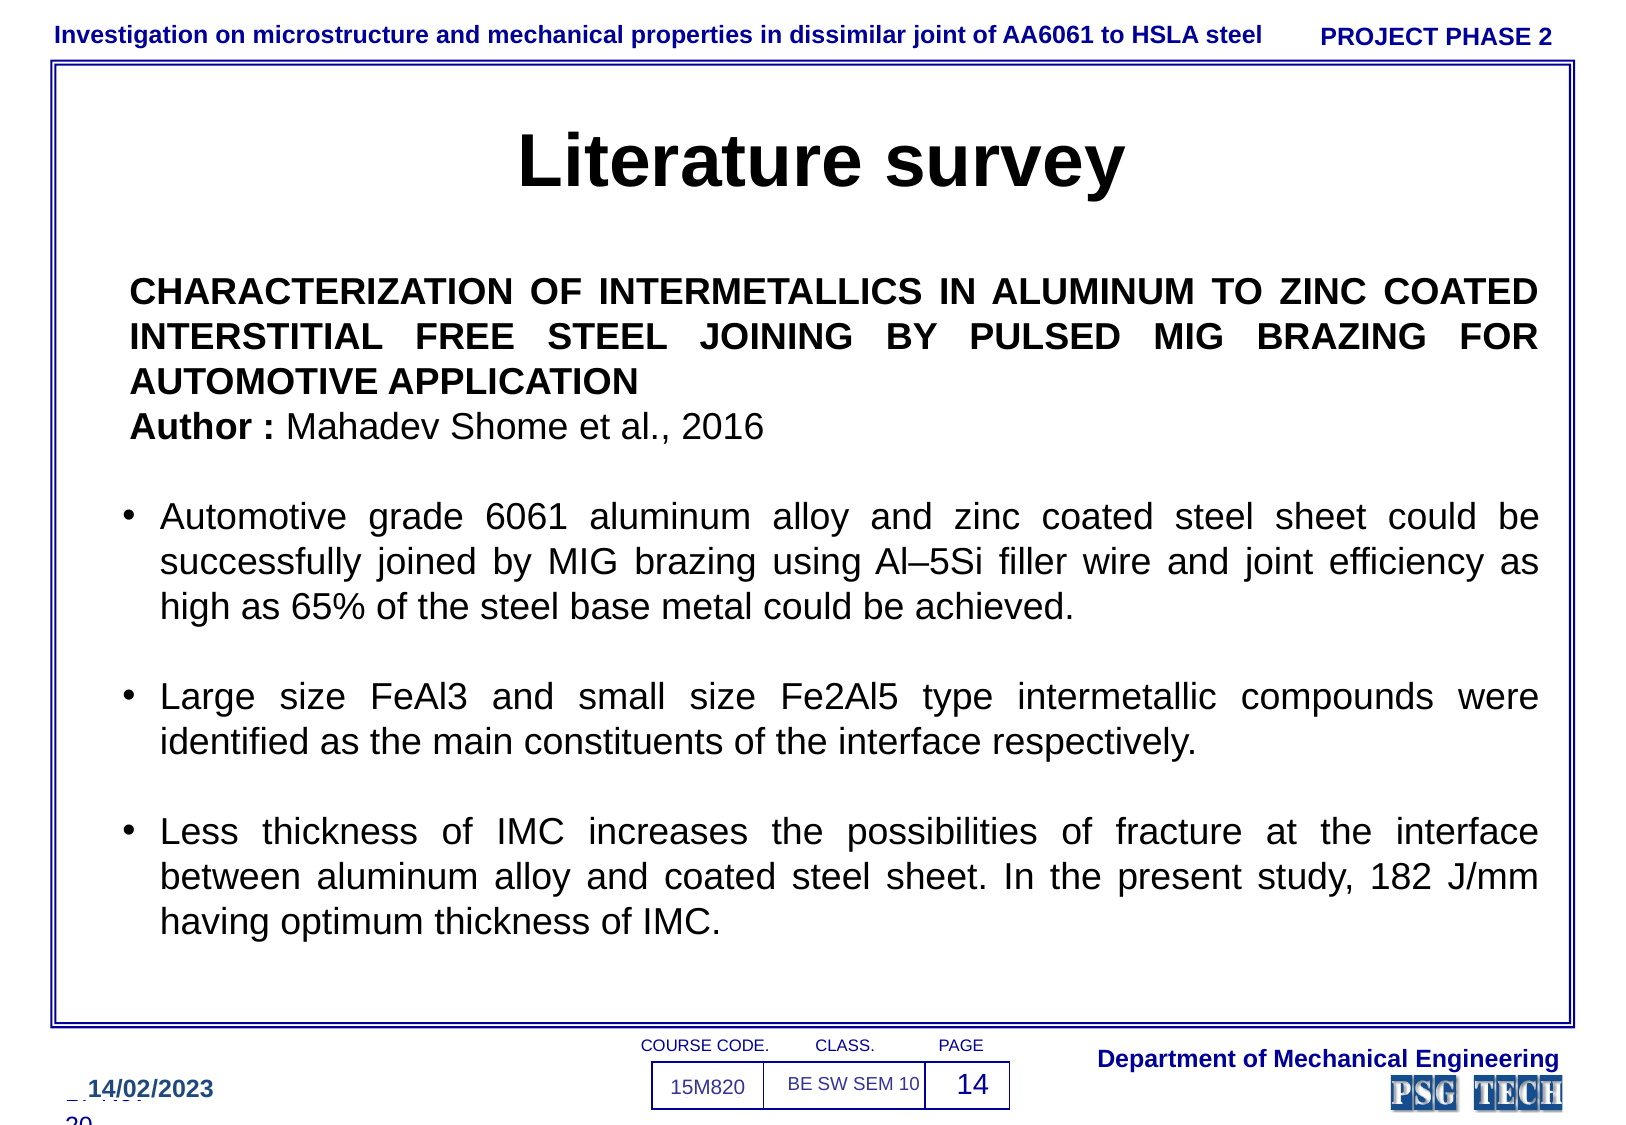

PROJECT PHASE 2

Investigation on microstructure and mechanical properties in dissimilar joint of AA6061 to HSLA steel
Literature survey

CHARACTERIZATION OF INTERMETALLICS IN ALUMINUM TO ZINC COATED INTERSTITIAL FREE STEEL JOINING BY PULSED MIG BRAZING FOR AUTOMOTIVE APPLICATION
Author : Mahadev Shome et al., 2016

Automotive grade 6061 aluminum alloy and zinc coated steel sheet could be successfully joined by MIG brazing using Al–5Si filler wire and joint efficiency as high as 65% of the steel base metal could be achieved.

Large size FeAl3 and small size Fe2Al5 type intermetallic compounds were identified as the main constituents of the interface respectively.

Less thickness of IMC increases the possibilities of fracture at the interface between aluminum alloy and coated steel sheet. In the present study, 182 J/mm having optimum thickness of IMC.
CLASS.
COURSE CODE.
PAGE
Department of Mechanical Engineering
| 15M820 | BE SW SEM 10 | 14 |
| --- | --- | --- |
14/02/2023

BE:

17-Nov-20
15M216